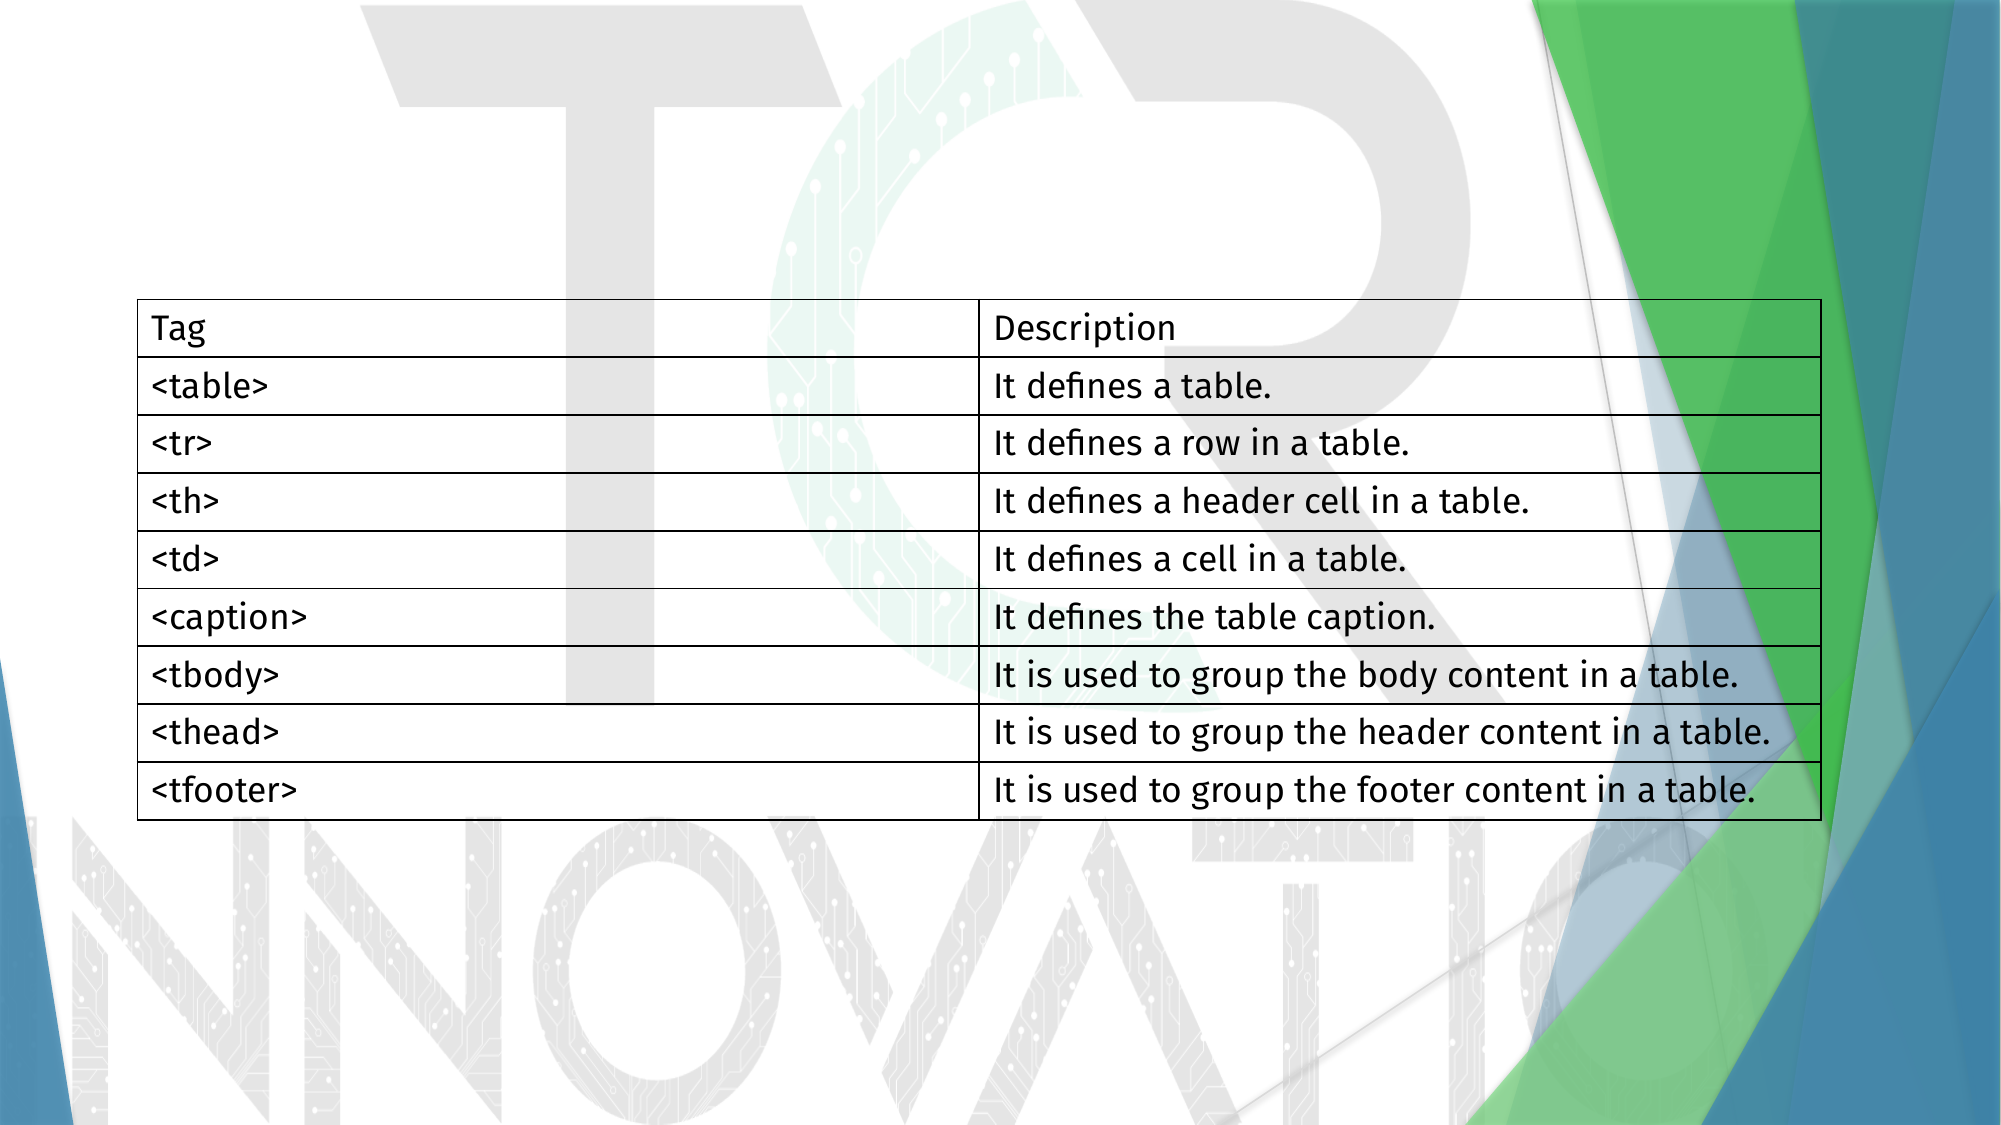

#
| Tag | Description |
| --- | --- |
| <table> | It defines a table. |
| <tr> | It defines a row in a table. |
| <th> | It defines a header cell in a table. |
| <td> | It defines a cell in a table. |
| <caption> | It defines the table caption. |
| <tbody> | It is used to group the body content in a table. |
| <thead> | It is used to group the header content in a table. |
| <tfooter> | It is used to group the footer content in a table. |